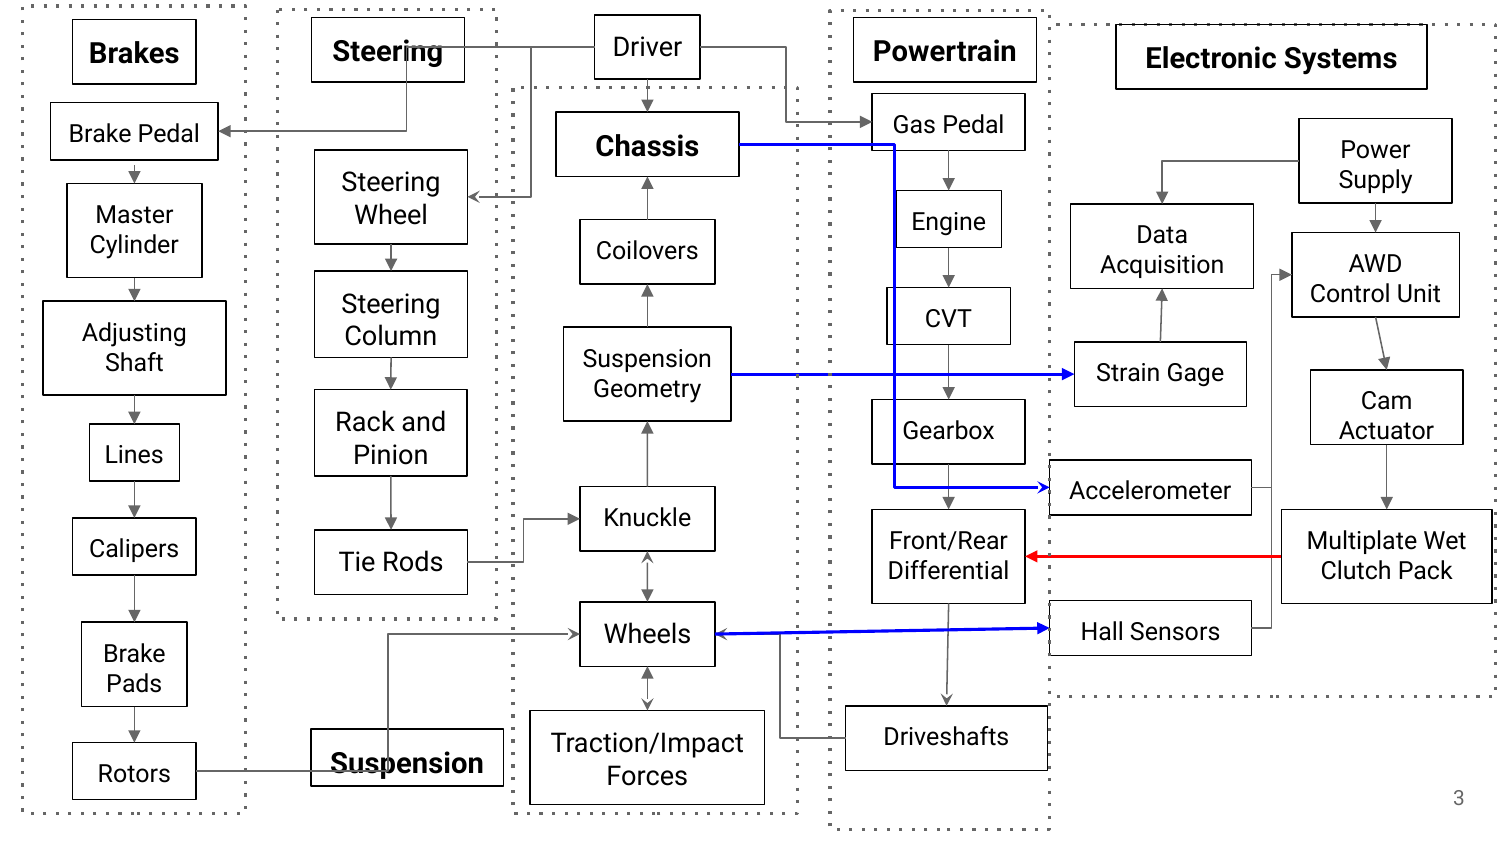

Driver
Steering
Powertrain

Brakes

Electronic Systems

Gas Pedal
Brake Pedal
Chassis
Power Supply
Steering Wheel
Master Cylinder
Engine
Data Acquisition
Coilovers
AWD Control Unit
Steering Column
CVT
Adjusting Shaft
Suspension Geometry
Strain Gage
Cam Actuator
Rack and Pinion
Gearbox
Lines
Accelerometer
Knuckle
Front/Rear Differential
Multiplate Wet Clutch Pack
Calipers
Tie Rods
Hall Sensors
Wheels
Brake Pads
Driveshafts
Traction/Impact Forces
Suspension
Rotors
3